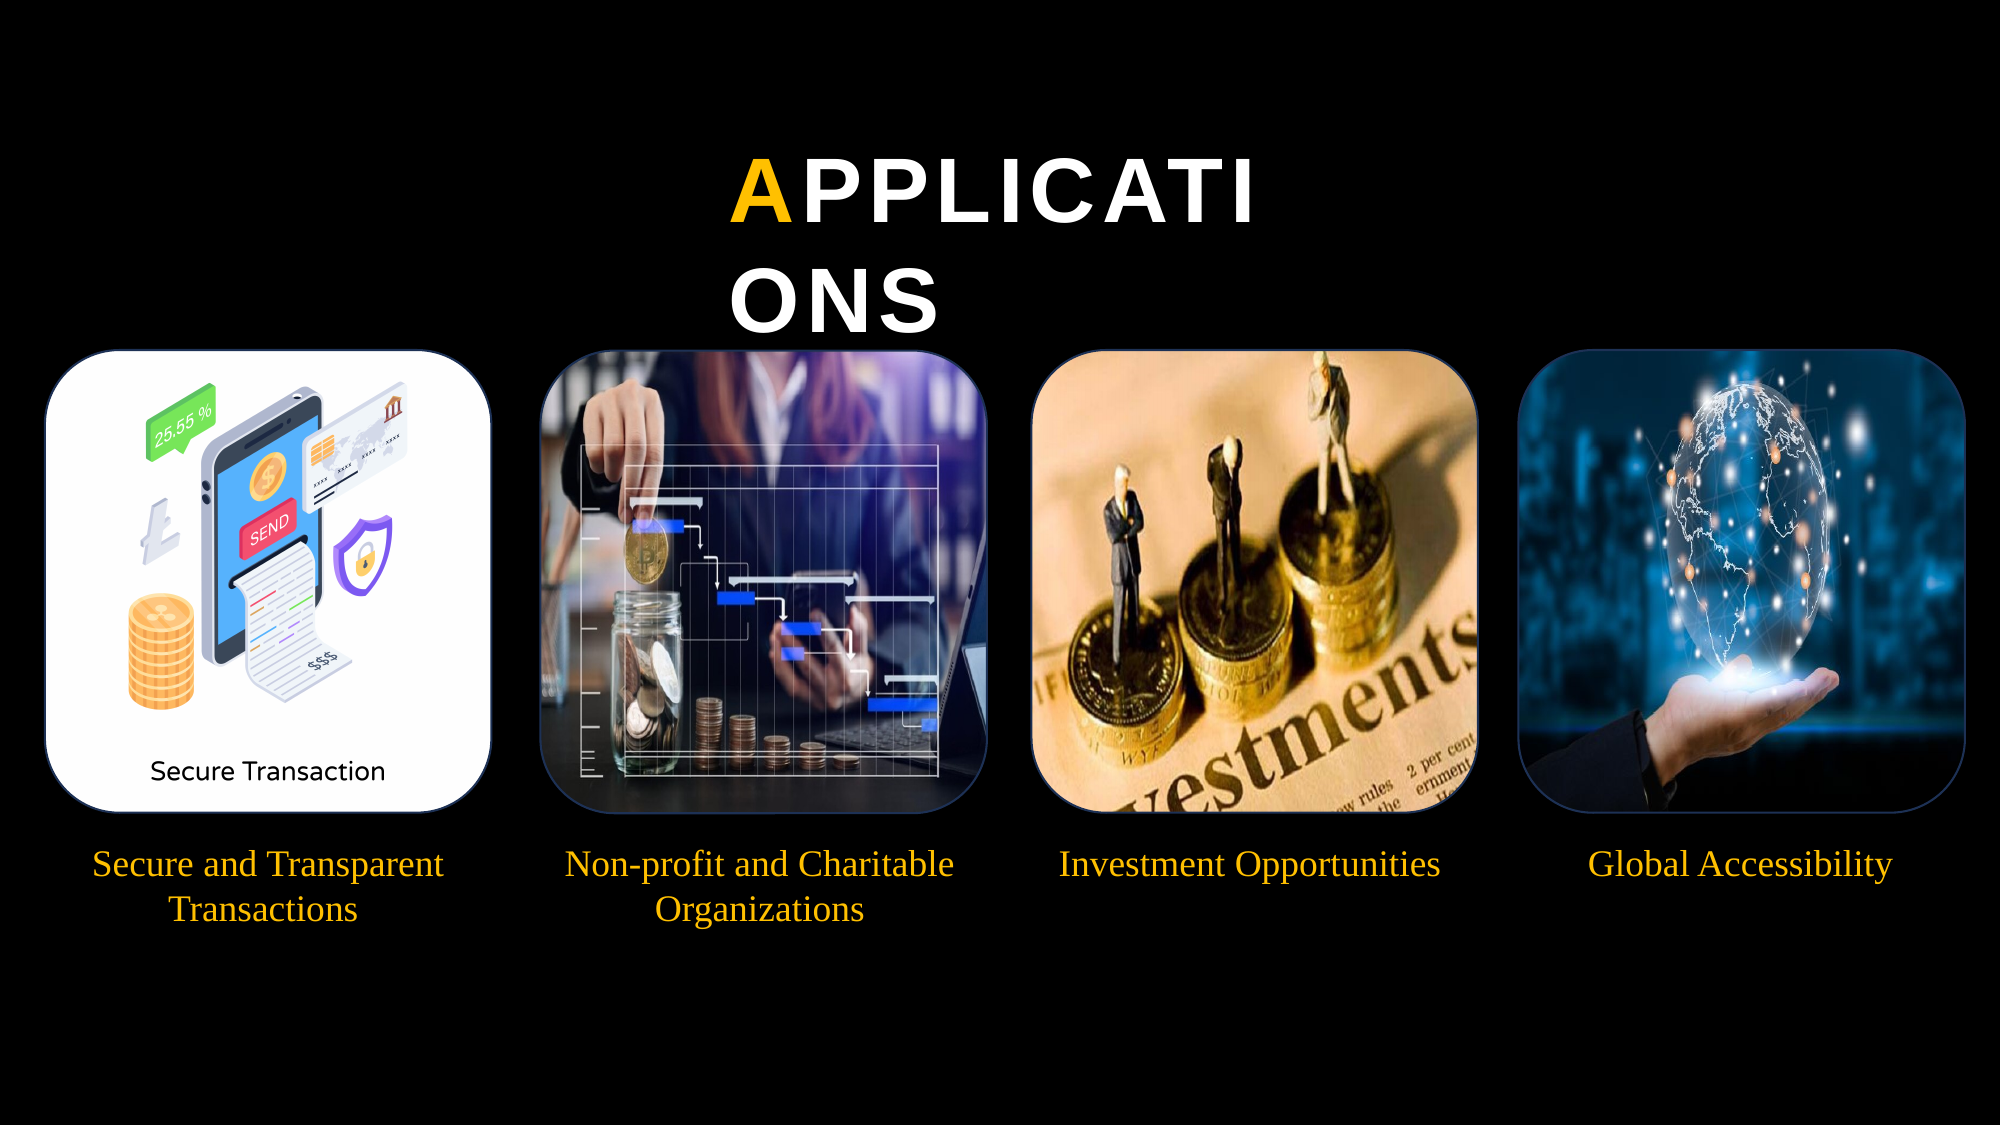

APPLICATIONS

Secure and Transparent Transactions

Investment Opportunities

Global Accessibility

Non-profit and Charitable Organizations